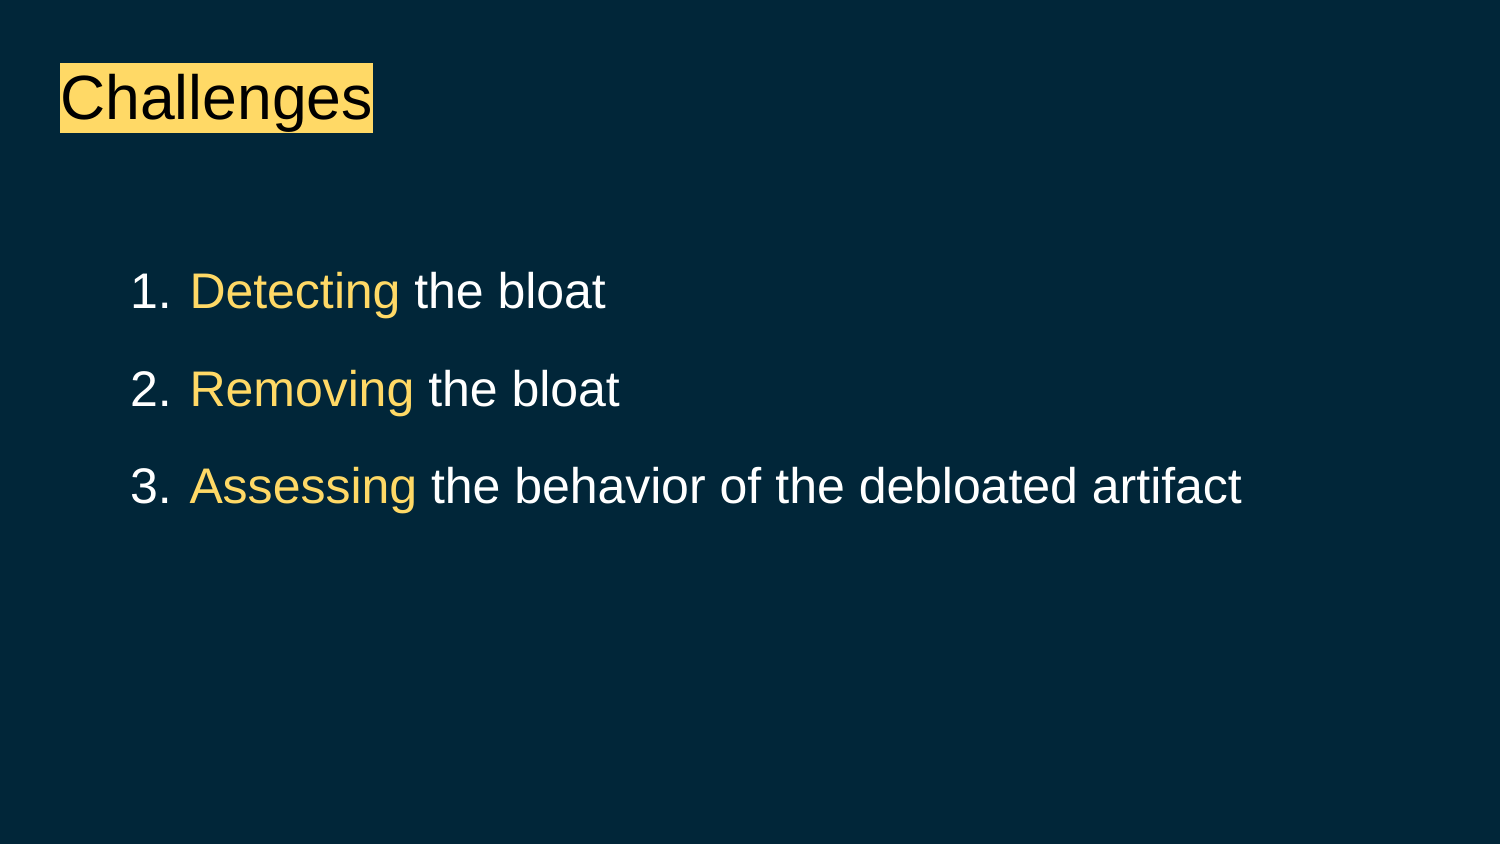

Challenges
Detecting the bloat
Removing the bloat
Assessing the behavior of the debloated artifact